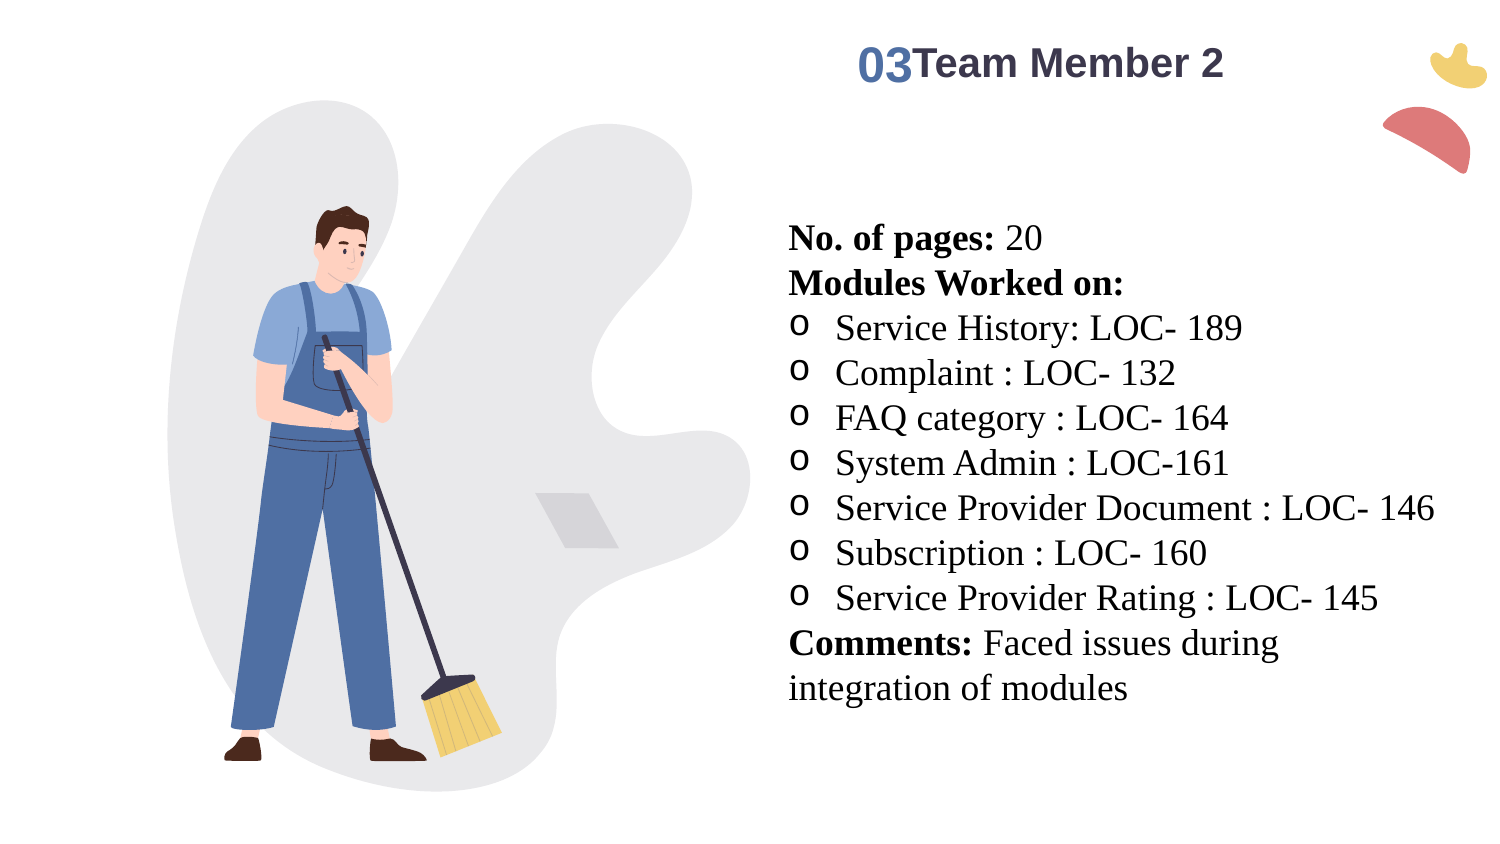

03
# Team Member 2

No. of pages: 20
Modules Worked on:
Service History: LOC- 189
Complaint : LOC- 132
FAQ category : LOC- 164
System Admin : LOC-161
Service Provider Document : LOC- 146
Subscription : LOC- 160
Service Provider Rating : LOC- 145
Comments: Faced issues during integration of modules